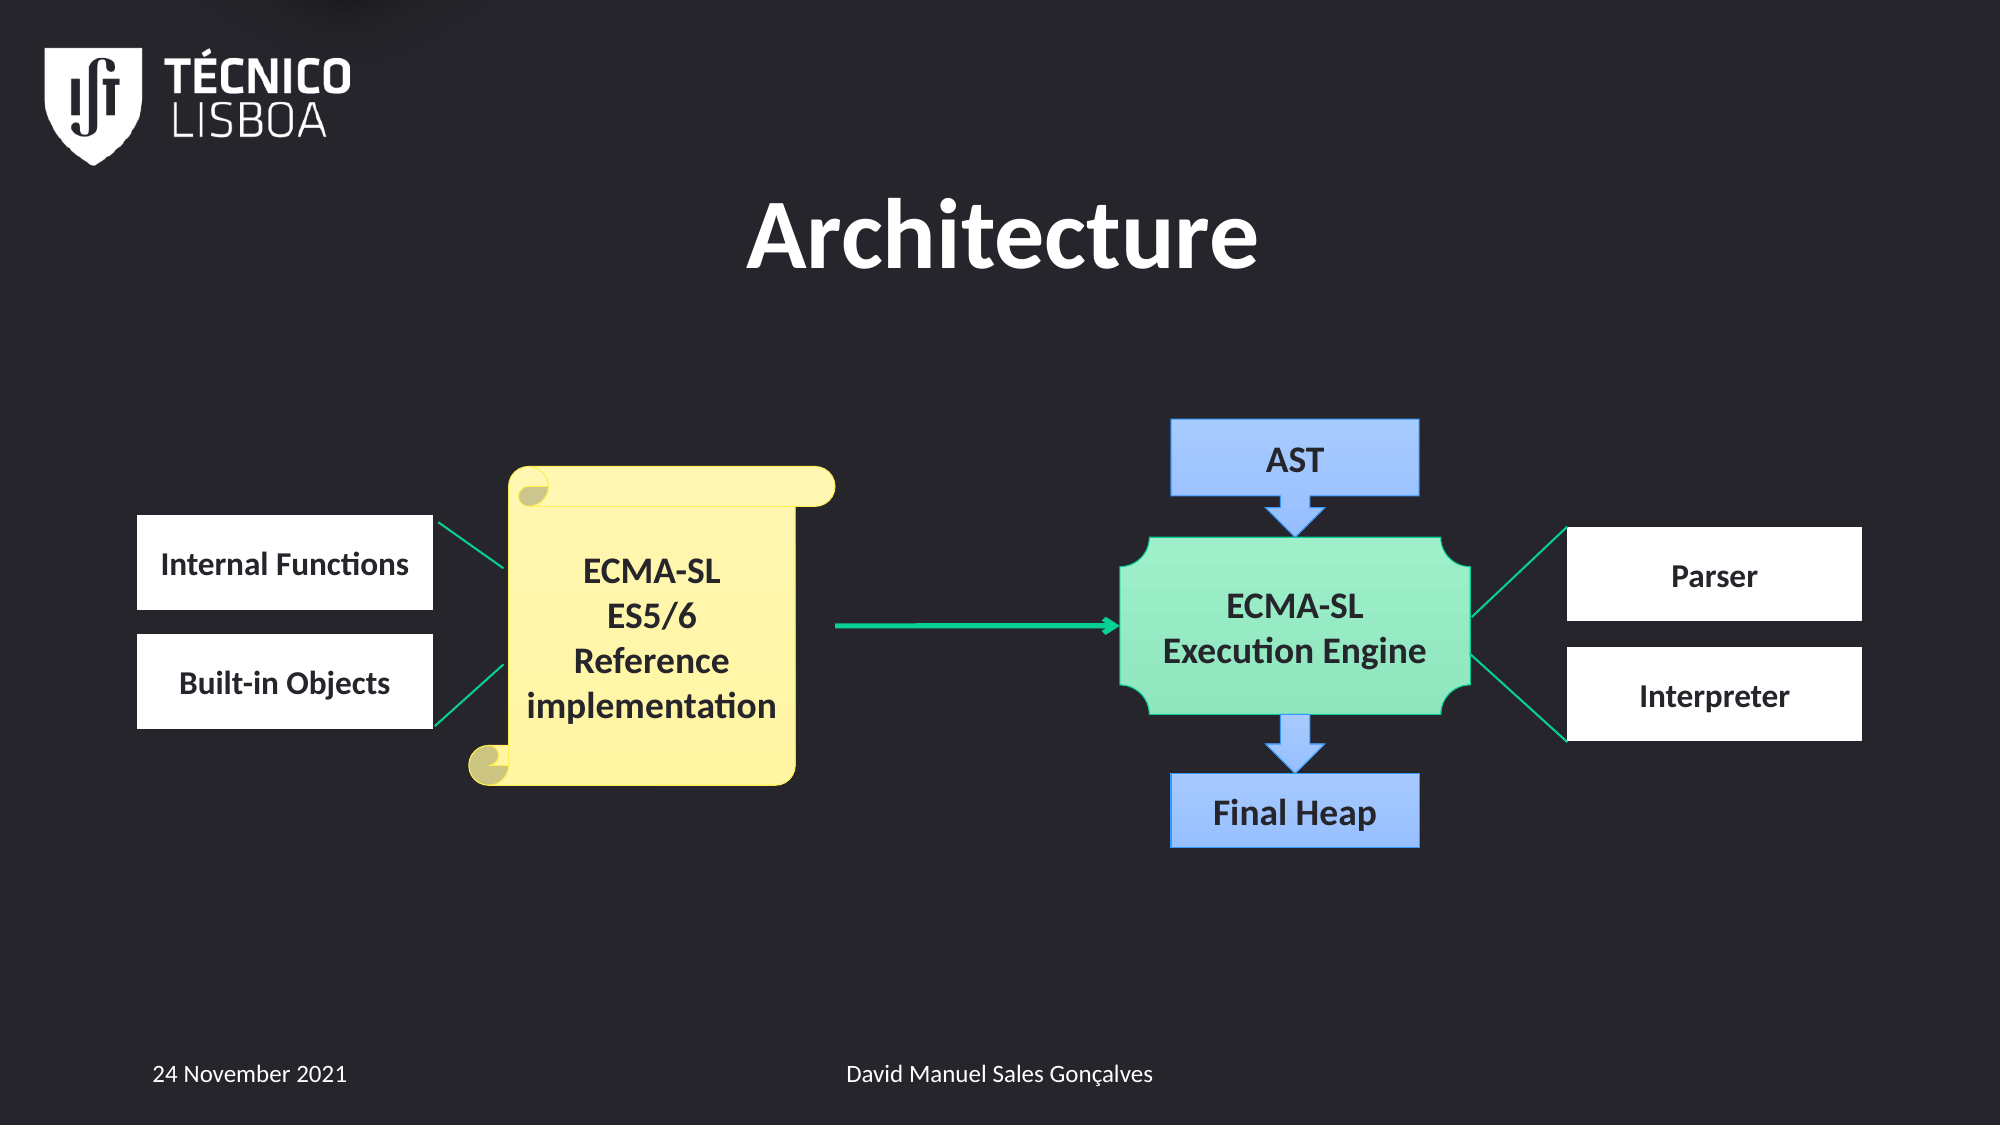

1
# Architecture

AST
ECMA-SL
ES5/6
Reference implementation
Internal Functions
Parser
ECMA-SL Execution Engine
Built-in Objects
Interpreter

Final Heap
24 November 2021
David Manuel Sales Gonçalves
17